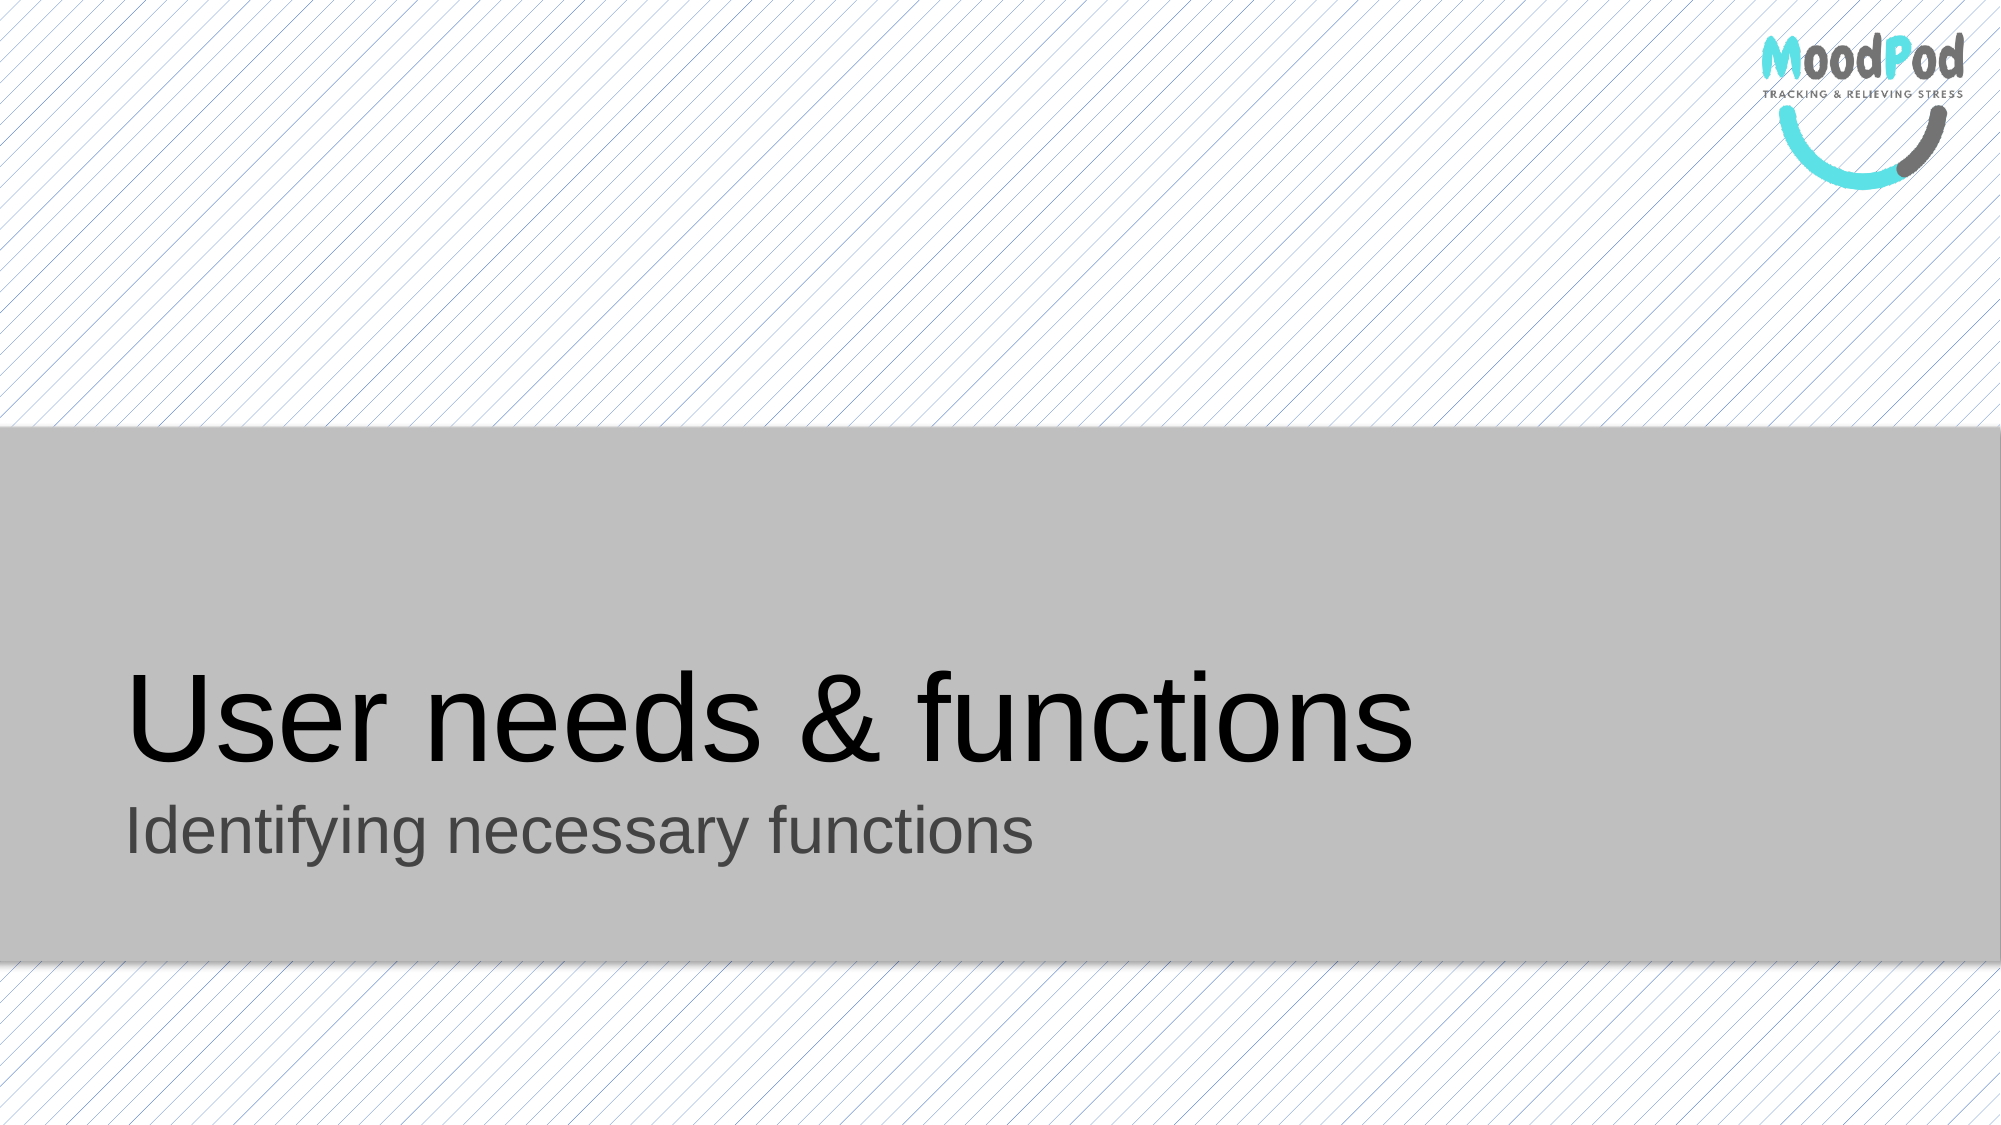

# User needs & functions
Identifying necessary functions